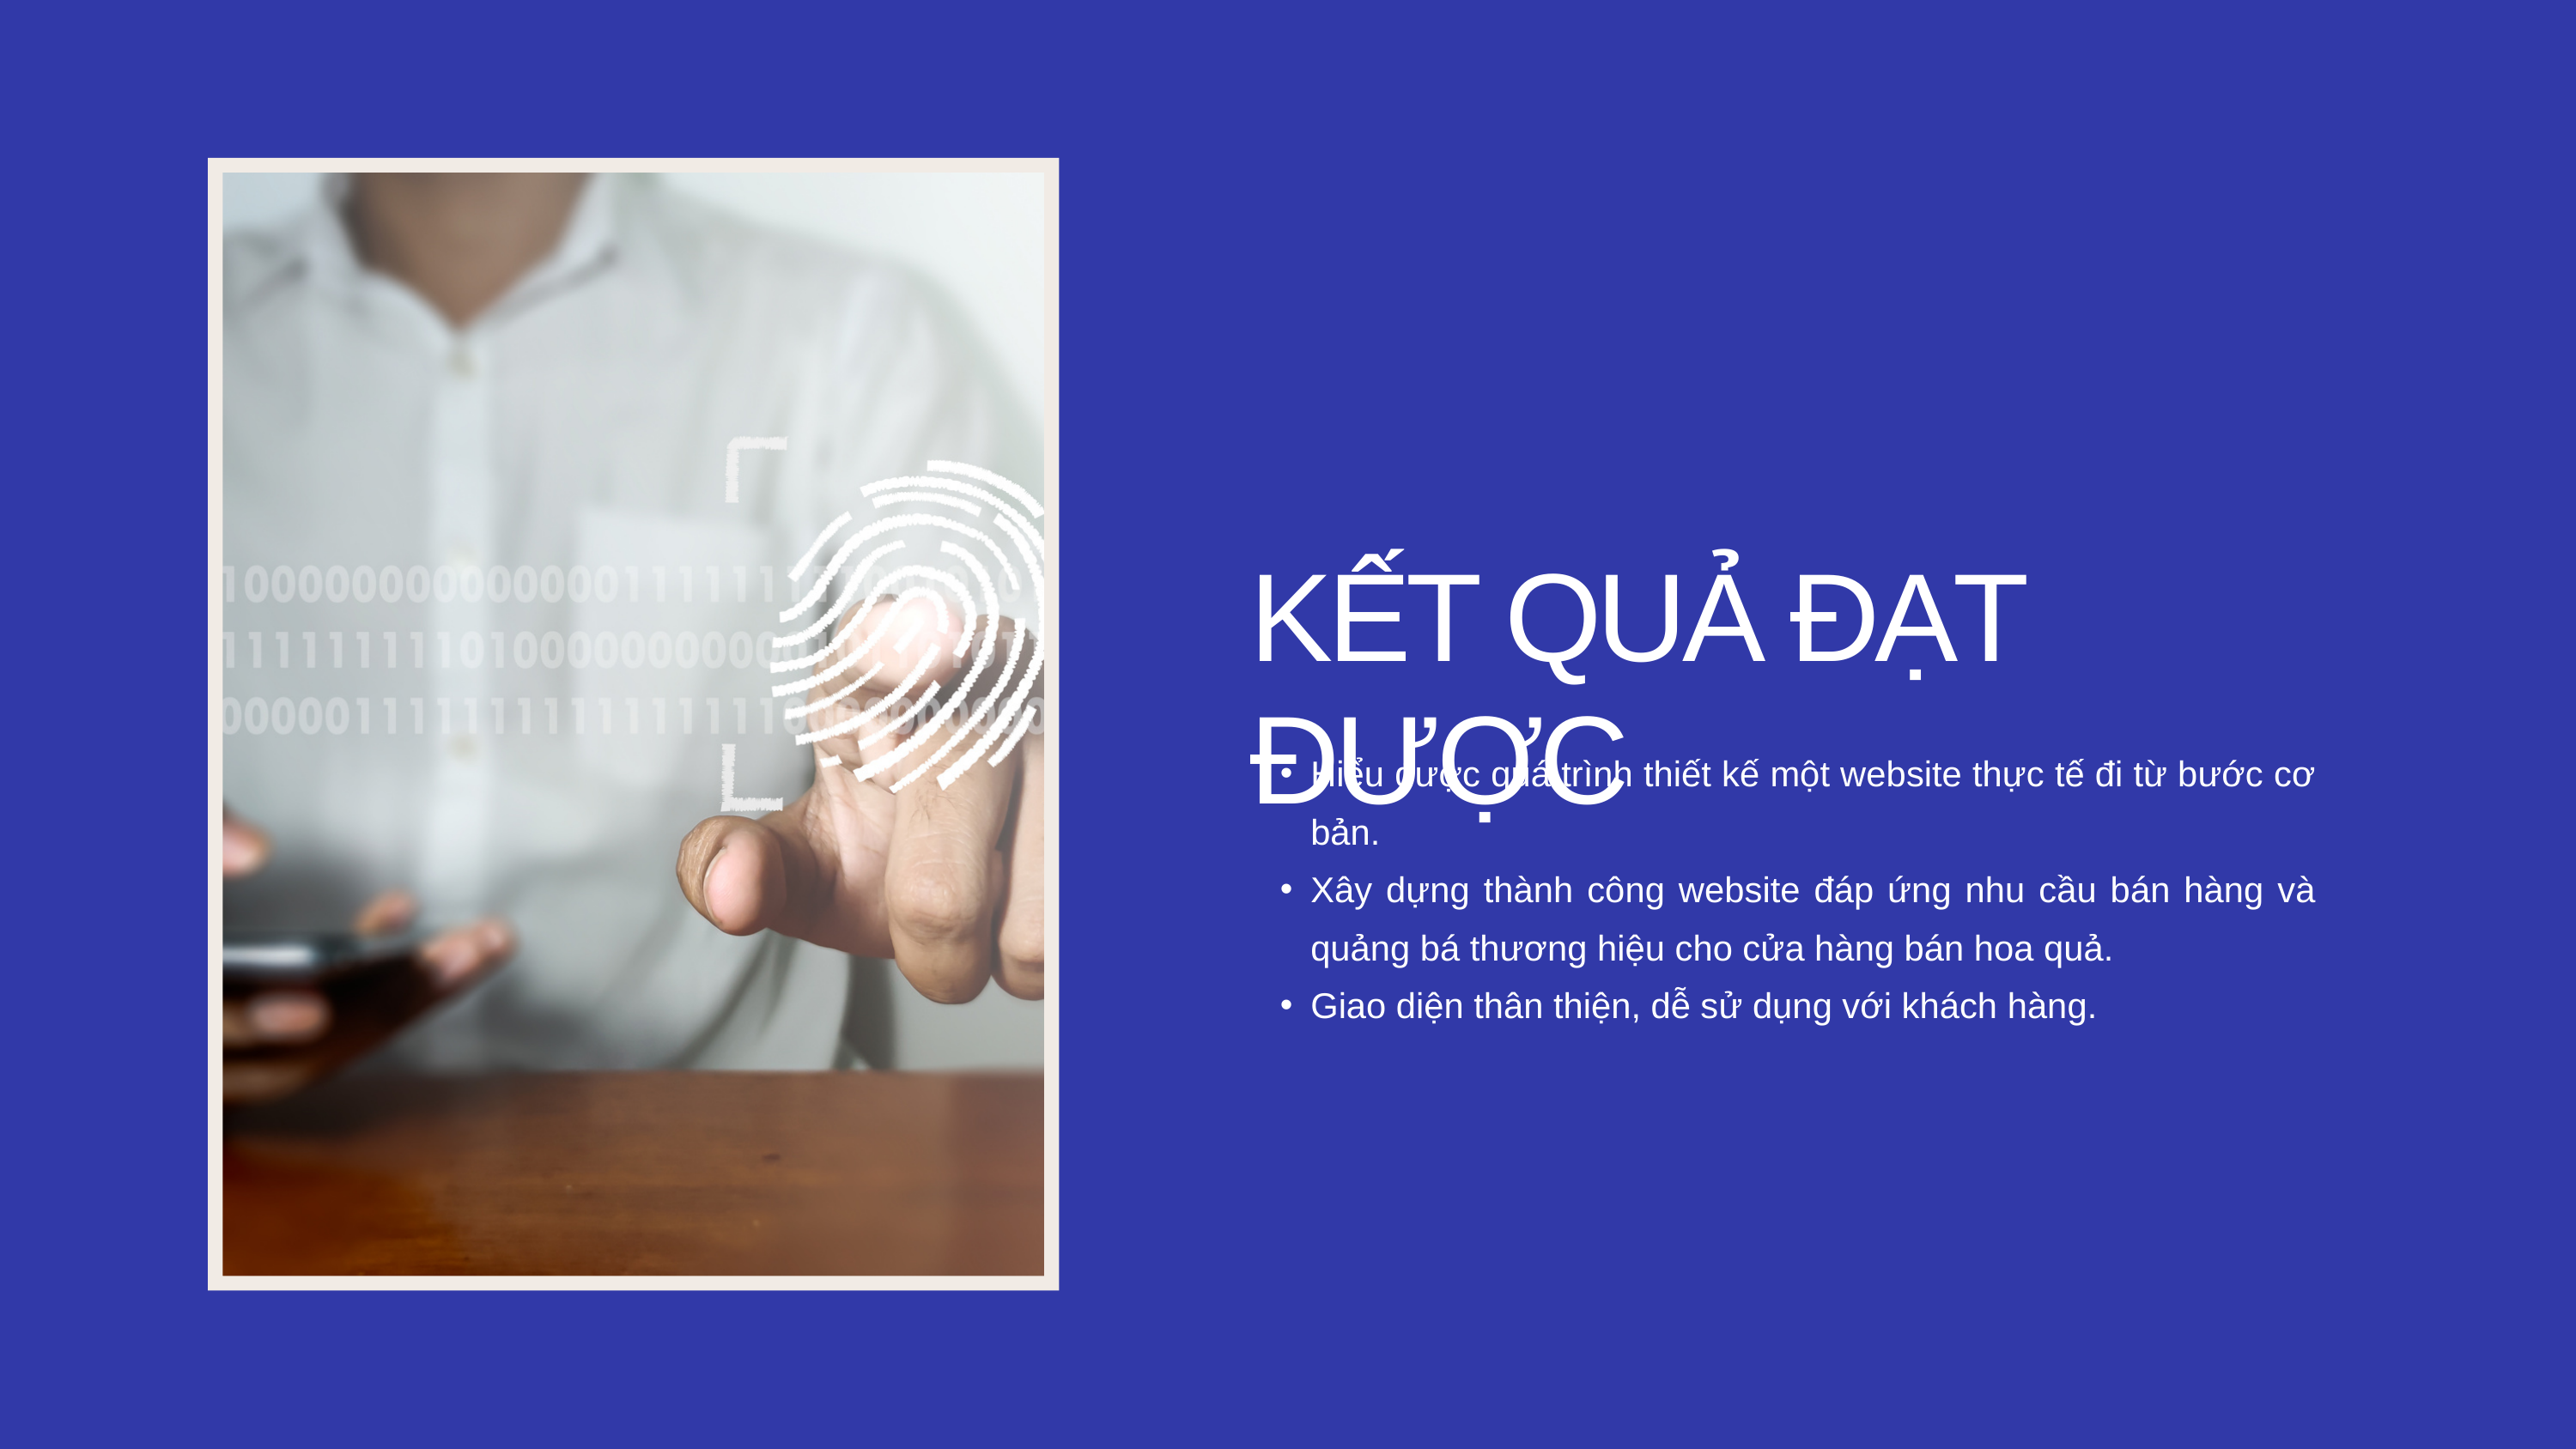

KẾT QUẢ ĐẠT ĐƯỢC
Hiểu được quá trình thiết kế một website thực tế đi từ bước cơ bản.
Xây dựng thành công website đáp ứng nhu cầu bán hàng và quảng bá thương hiệu cho cửa hàng bán hoa quả.
Giao diện thân thiện, dễ sử dụng với khách hàng.